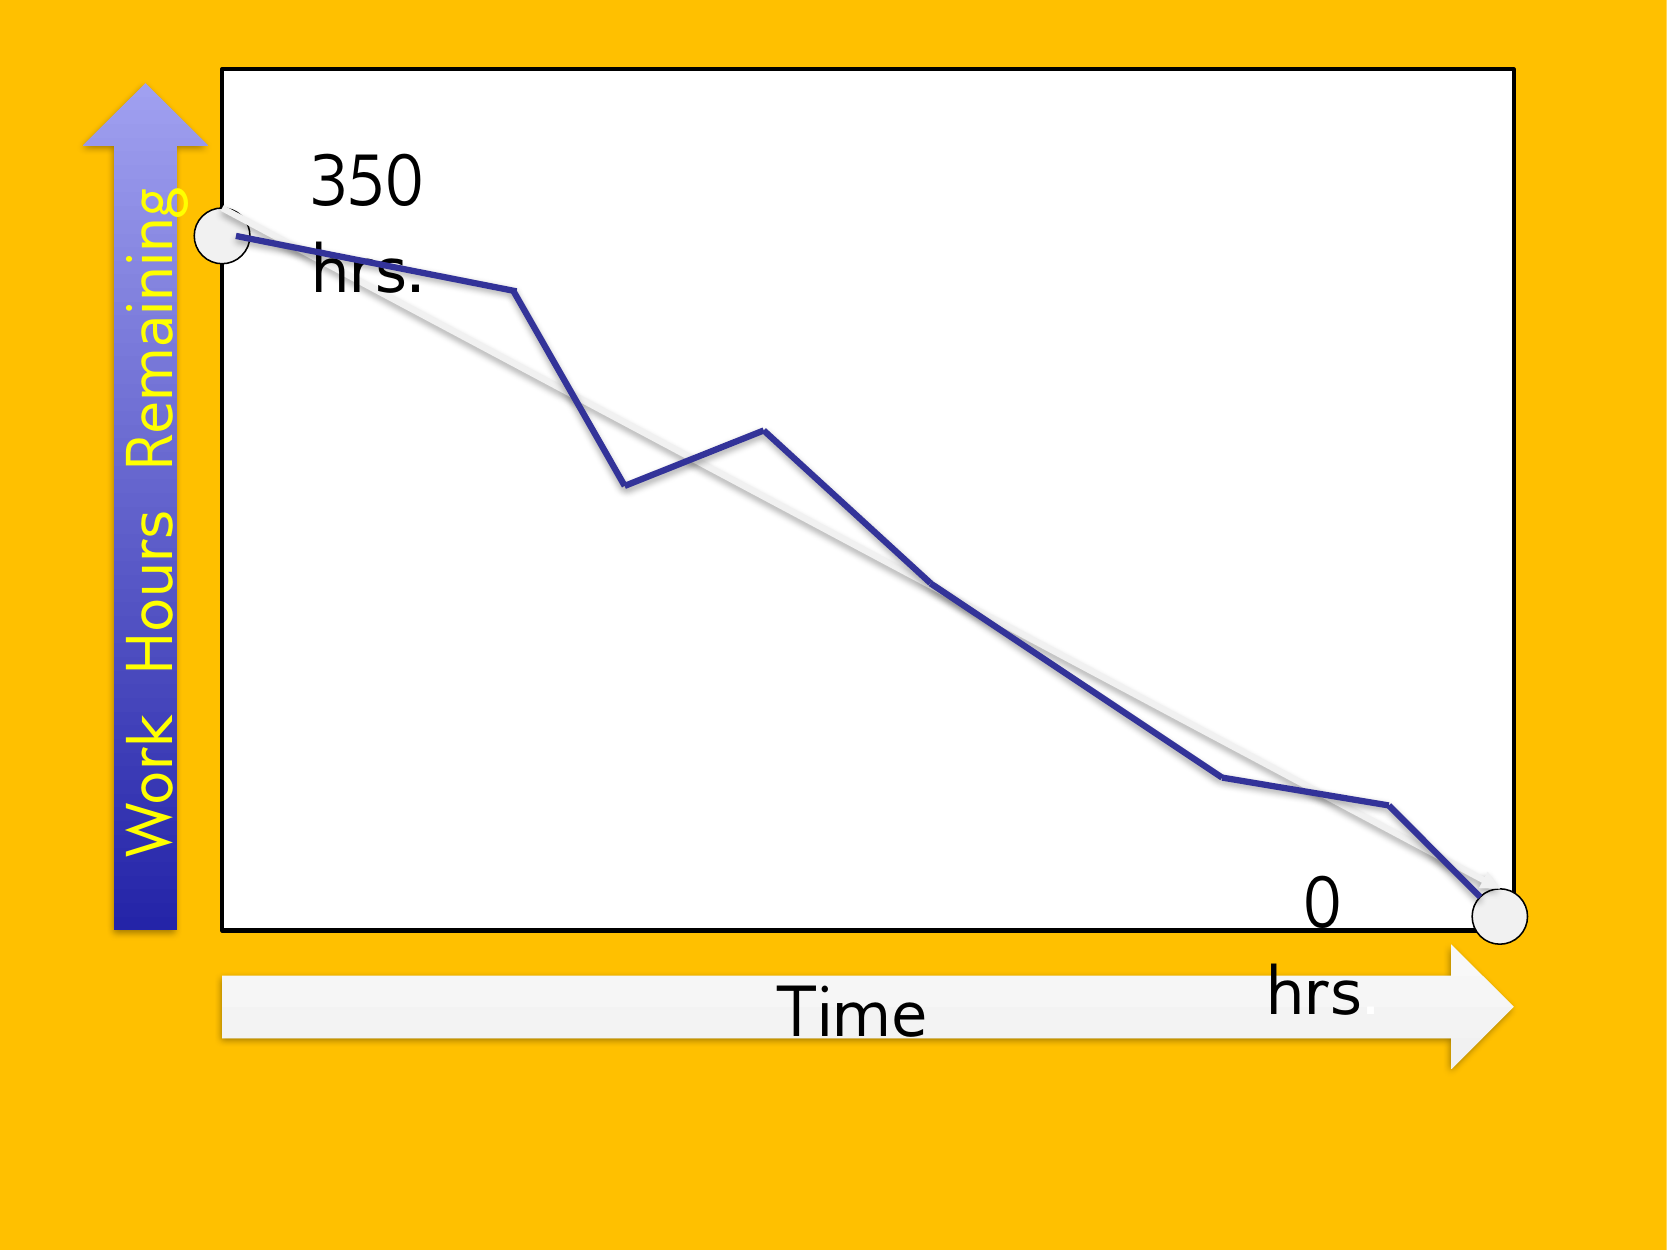

Work  Hours  Remaining
350 hrs.

0 hrs.

Time